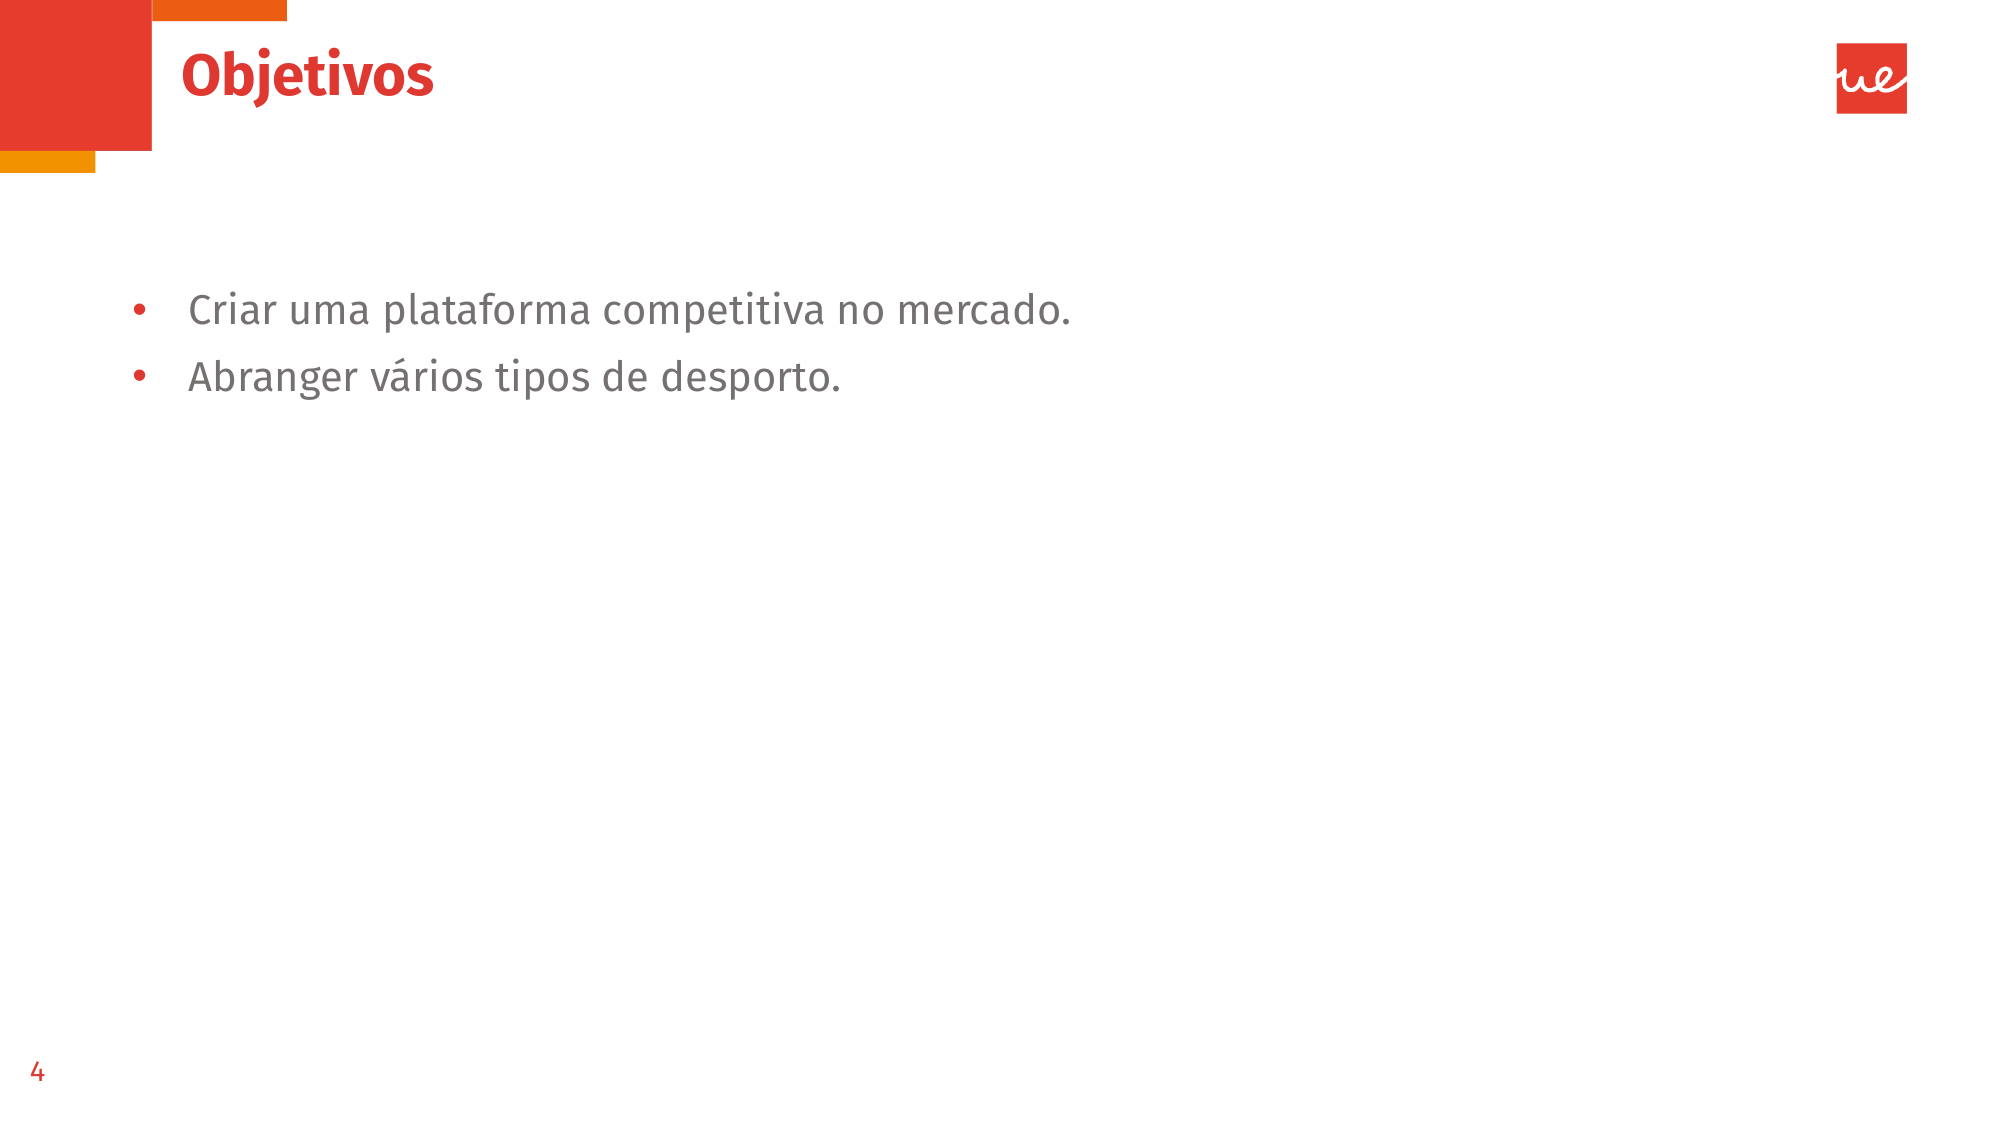

# Objetivos
Criar uma plataforma competitiva no mercado.
Abranger vários tipos de desporto.

4